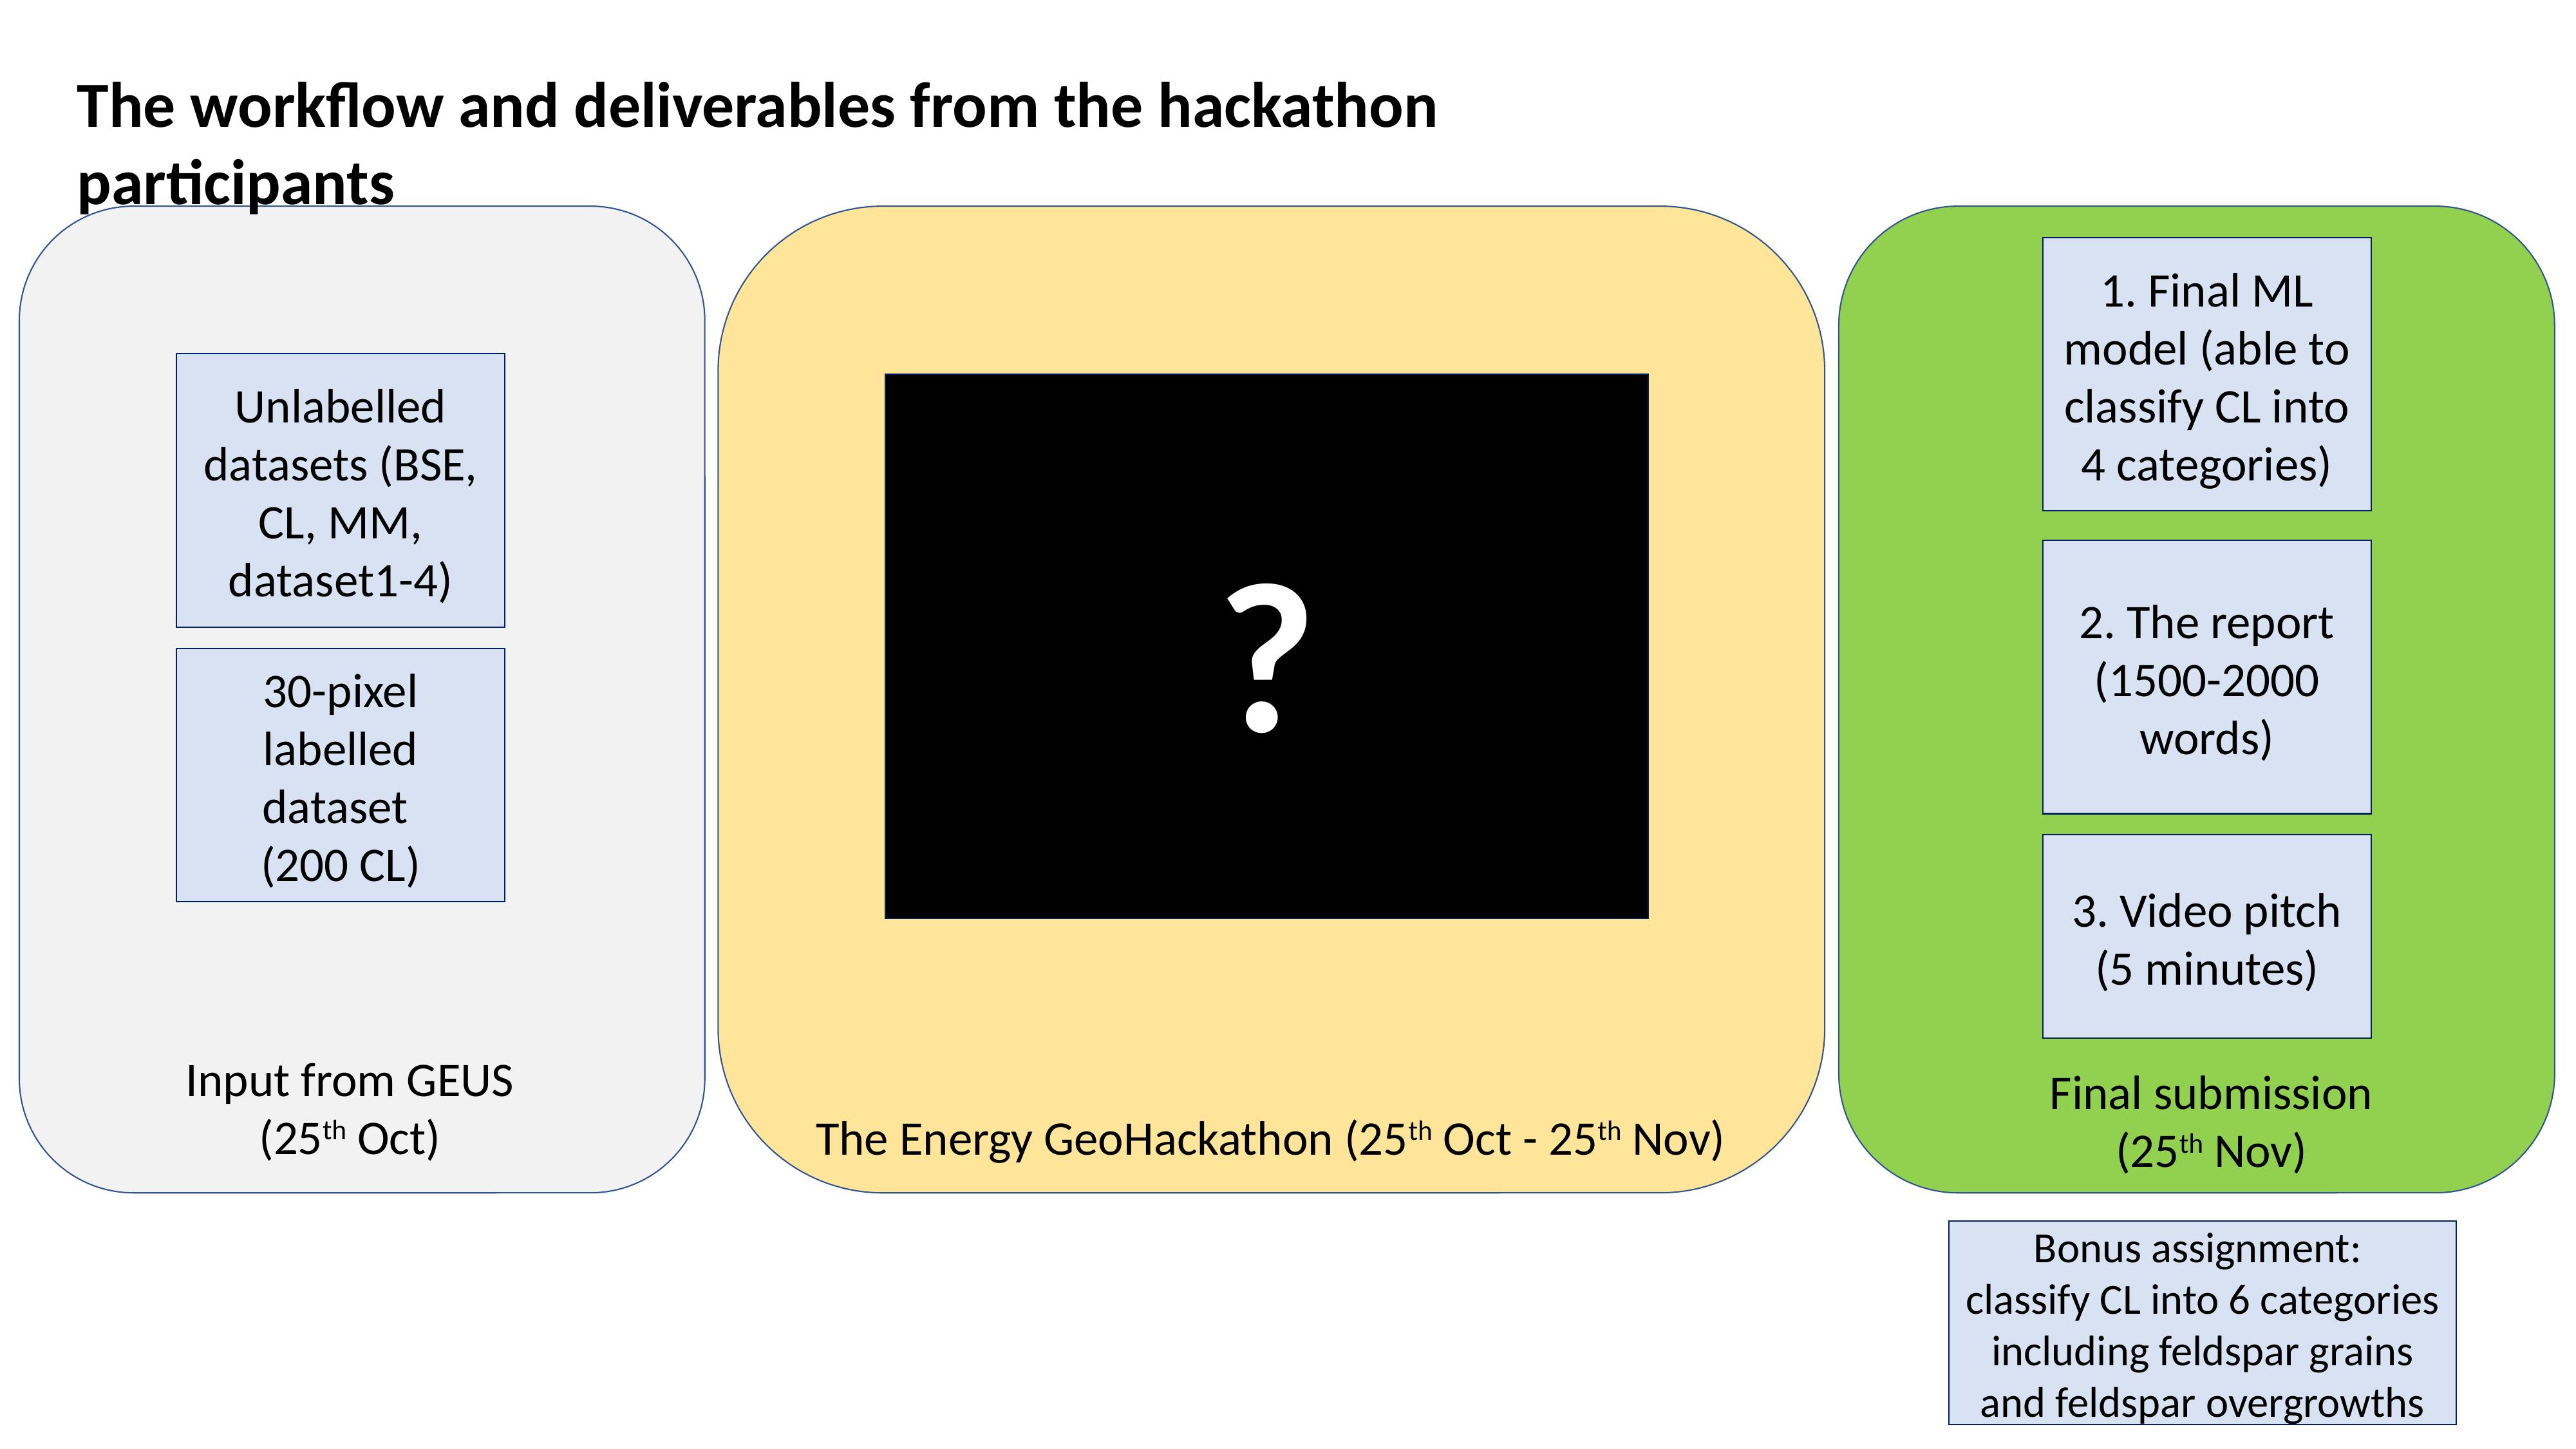

The workflow and deliverables from the hackathon participants

1. Final ML model (able to classify CL into 4 categories)
Unlabelled datasets (BSE, CL, MM, dataset1-4)
?
2. The report (1500-2000 words)
30-pixel labelled dataset
(200 CL)
3. Video pitch (5 minutes)
Input from GEUS (25th Oct)
Final submission (25th Nov)
The Energy GeoHackathon (25th Oct - 25th Nov)
Bonus assignment:
classify CL into 6 categories including feldspar grains and feldspar overgrowths